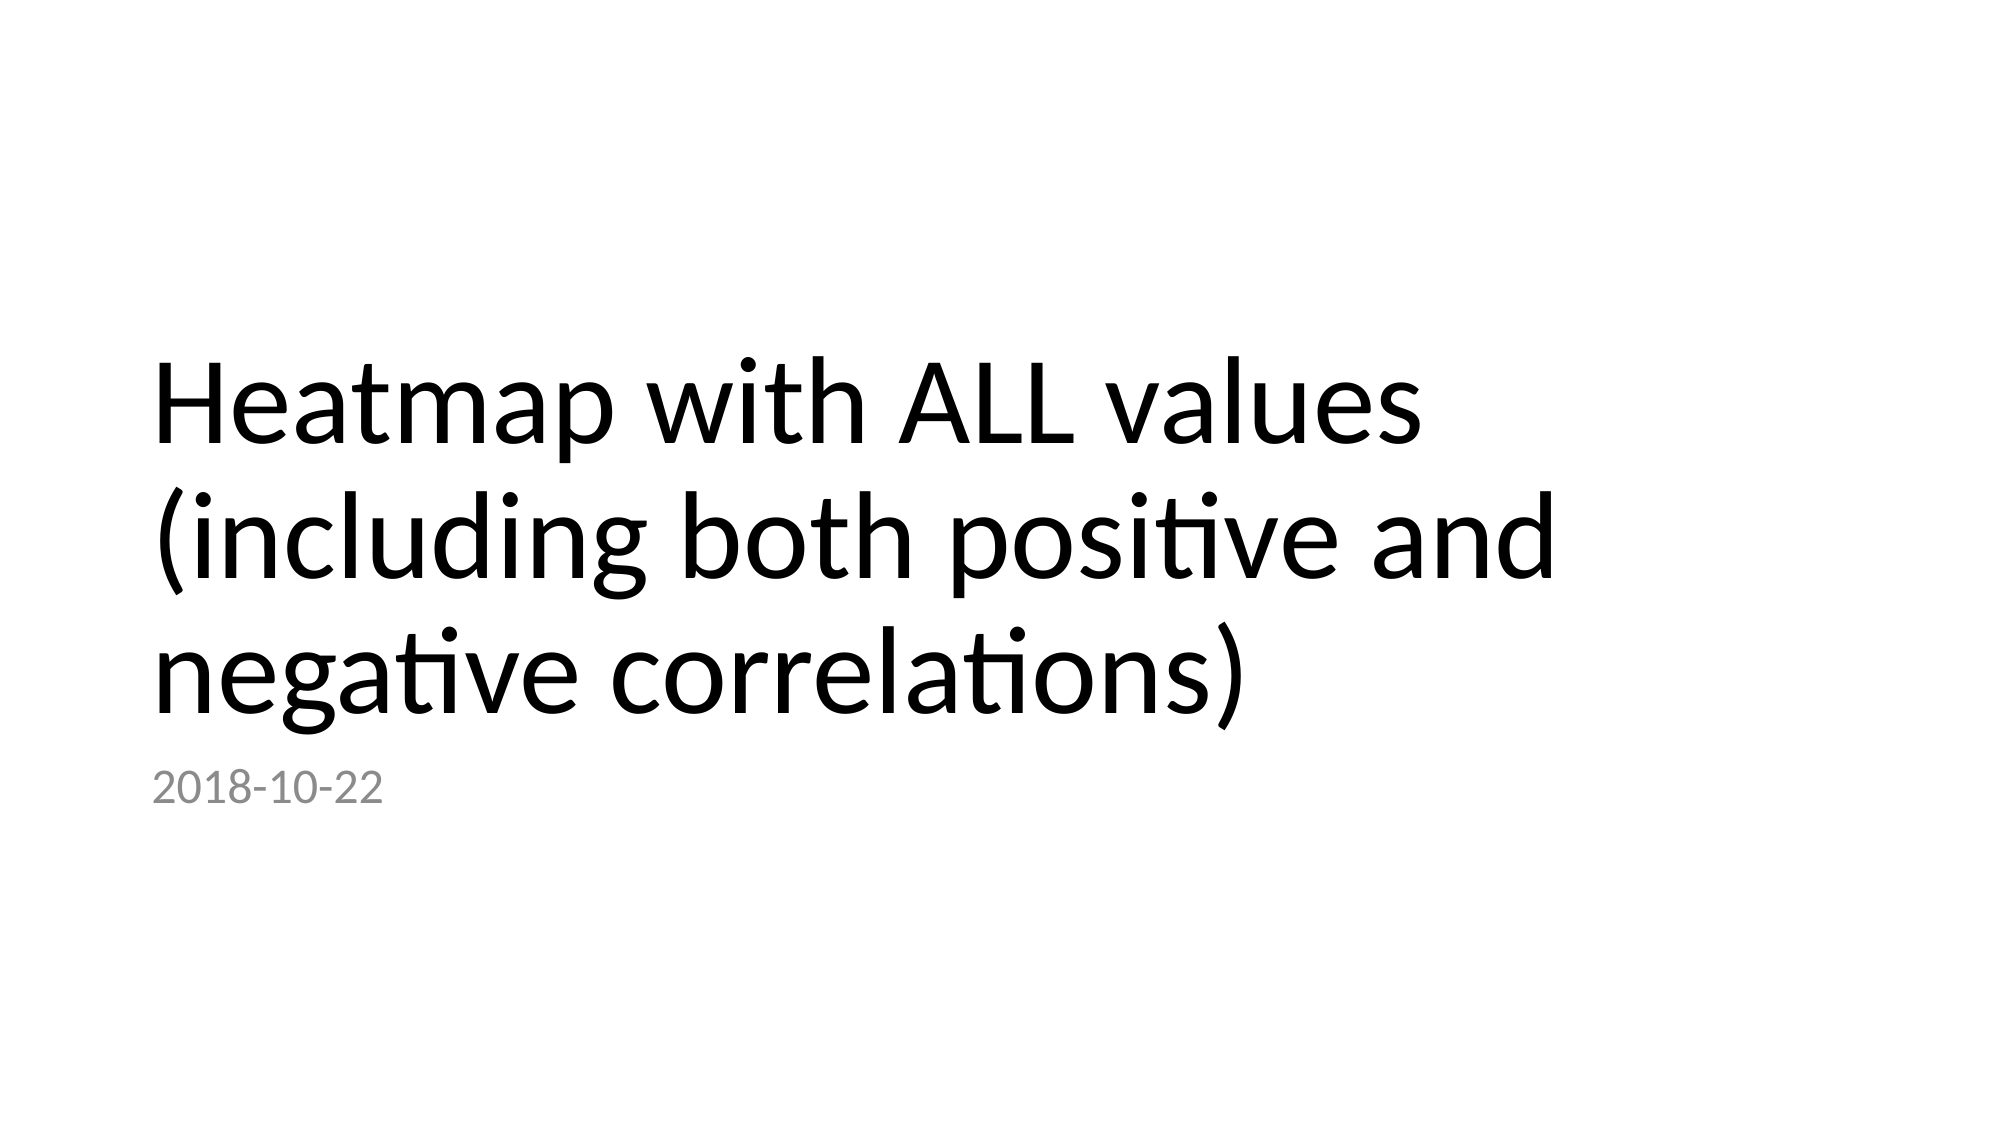

# Heatmap with ALL values (including both positive and negative correlations)
2018-10-22